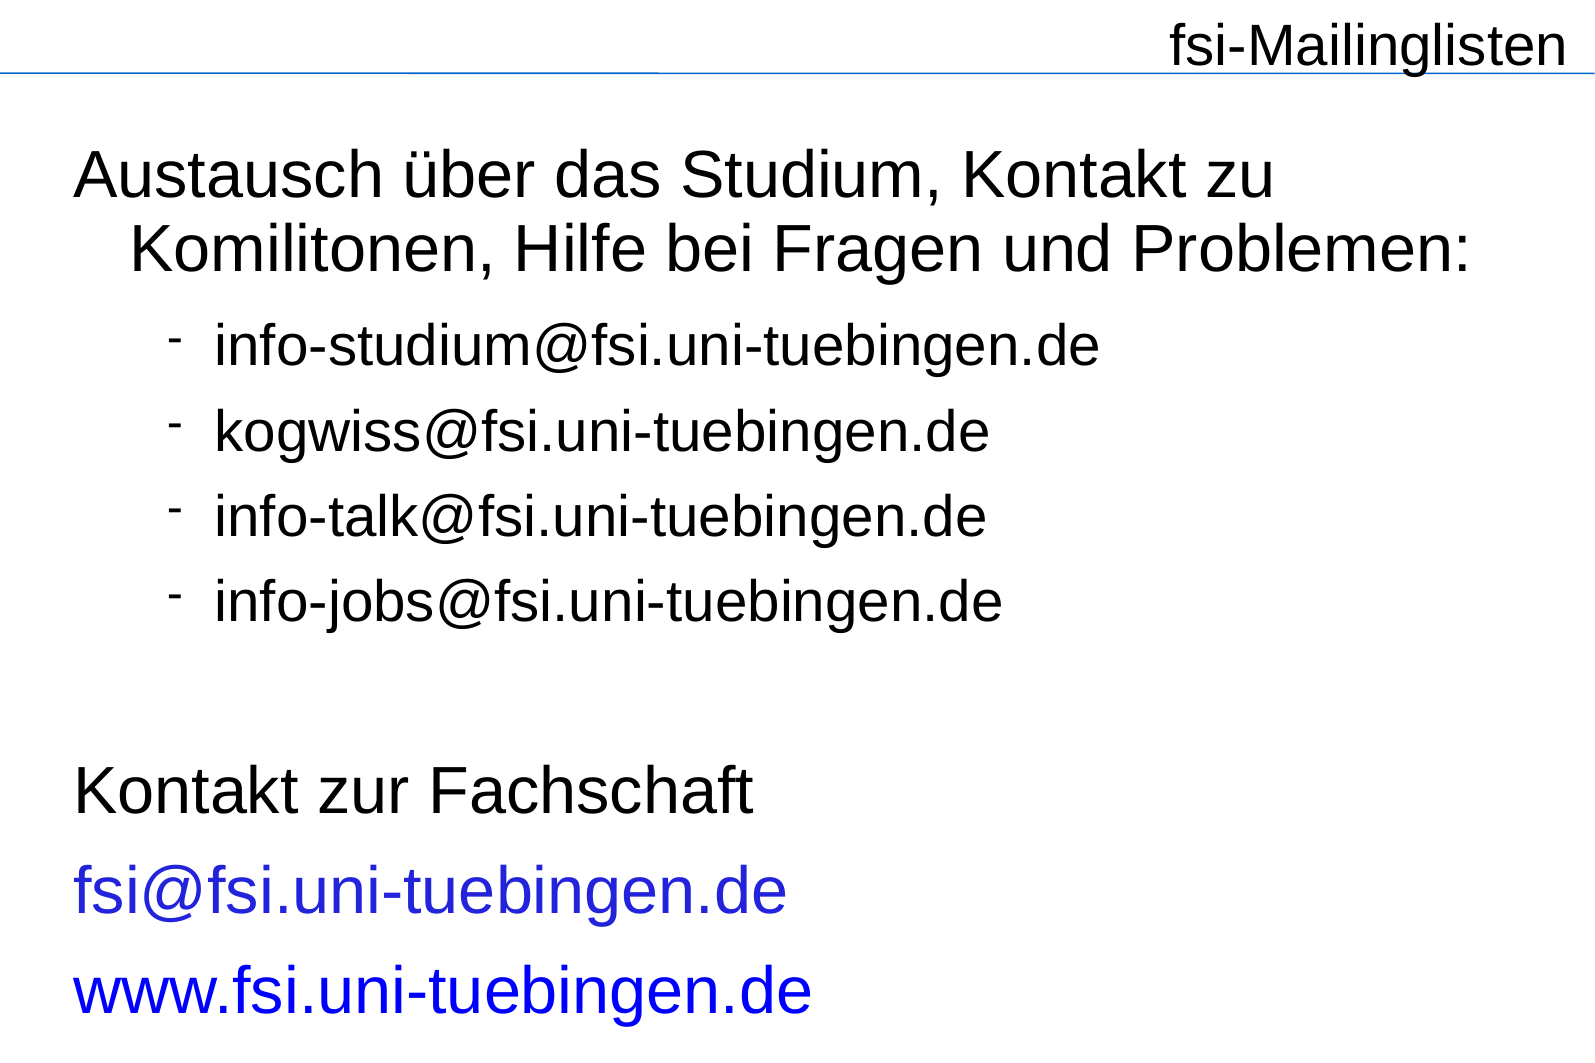

# fsi-Mailinglisten
Austausch über das Studium, Kontakt zu Komilitonen, Hilfe bei Fragen und Problemen:
info-studium@fsi.uni-tuebingen.de
kogwiss@fsi.uni-tuebingen.de
info-talk@fsi.uni-tuebingen.de
info-jobs@fsi.uni-tuebingen.de

Kontakt zur Fachschaft
fsi@fsi.uni-tuebingen.de
www.fsi.uni-tuebingen.de